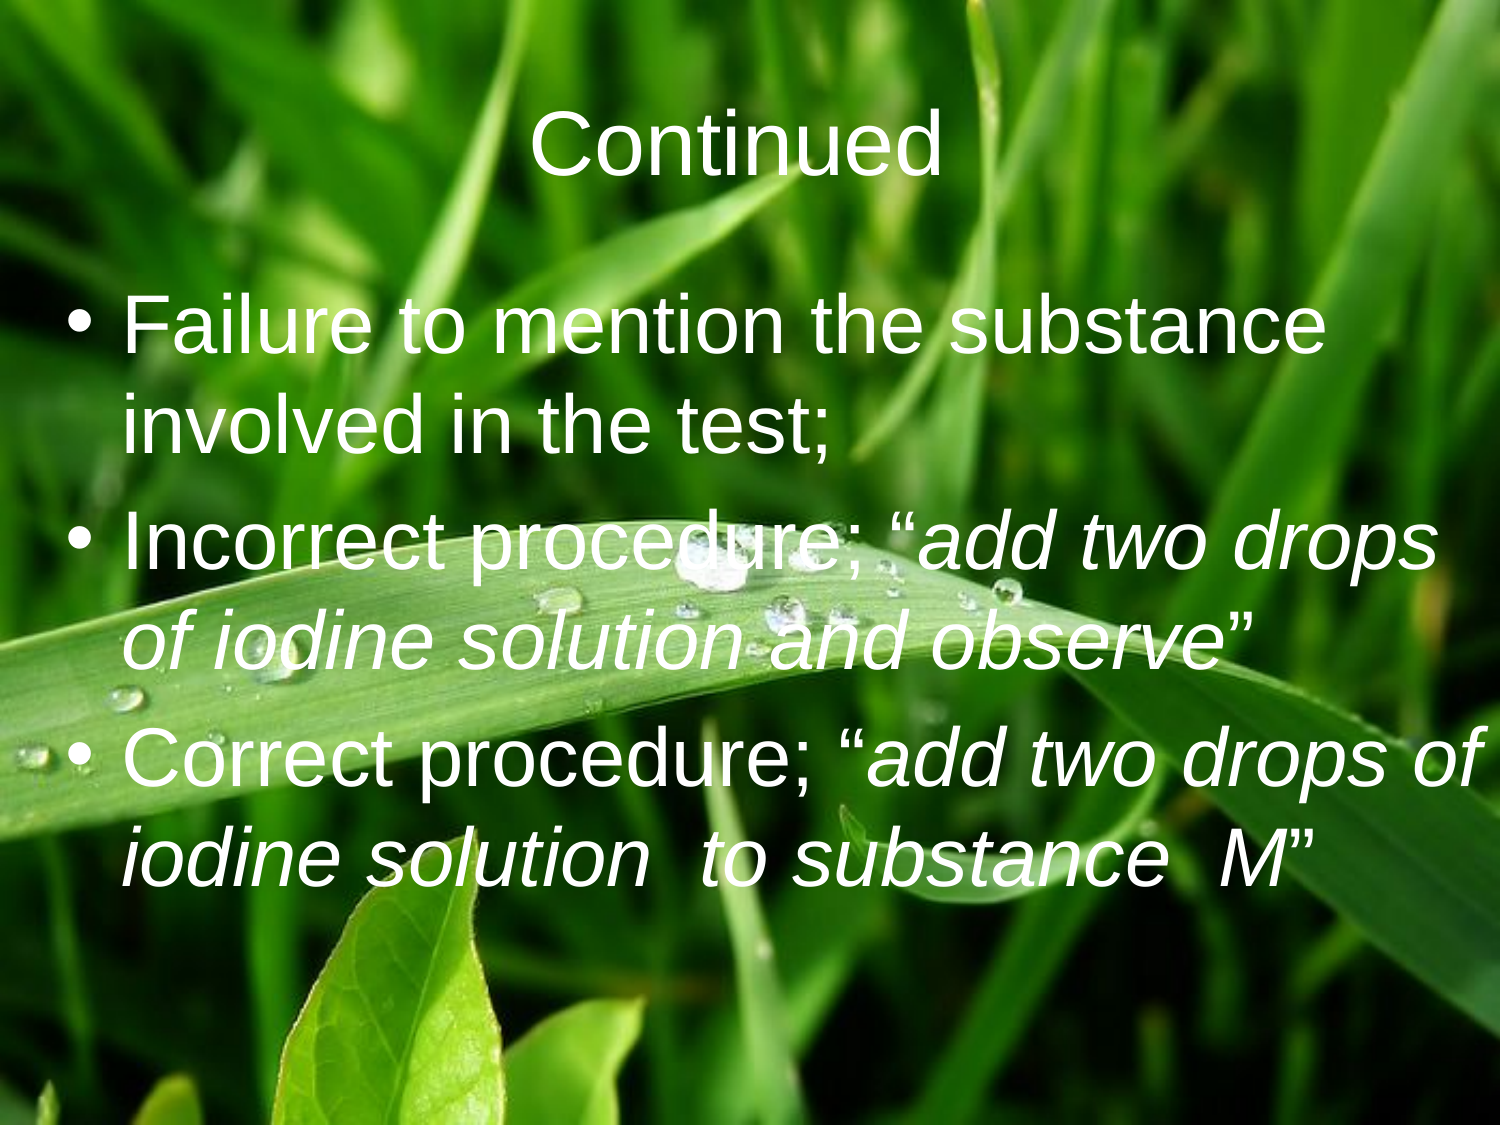

# Continued
Failure to mention the substance involved in the test;
Incorrect procedure; “add two drops of iodine solution and observe”
Correct procedure; “add two drops of iodine solution  to substance  M”